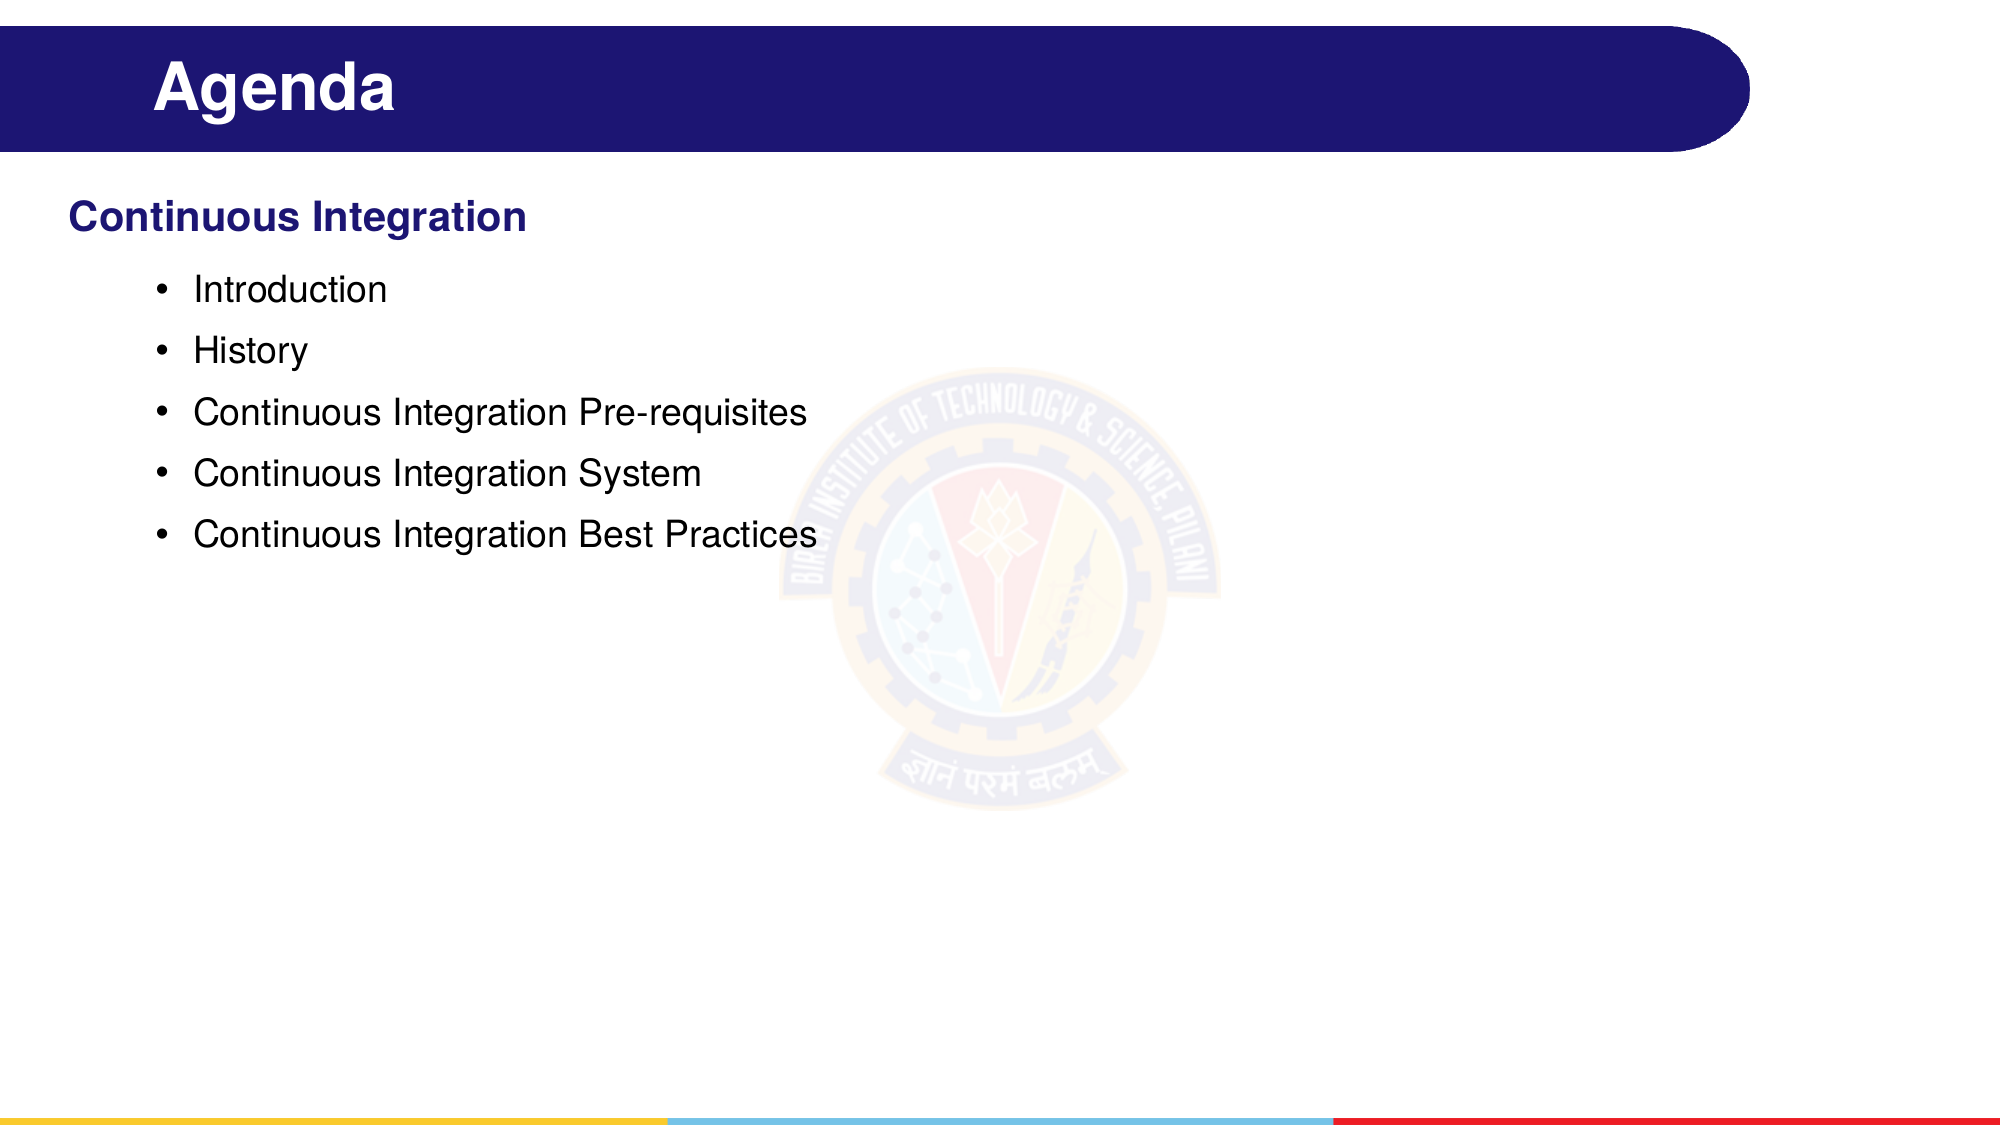

# Agenda
Continuous Integration
Introduction
History
Continuous Integration Pre-requisites
Continuous Integration System
Continuous Integration Best Practices